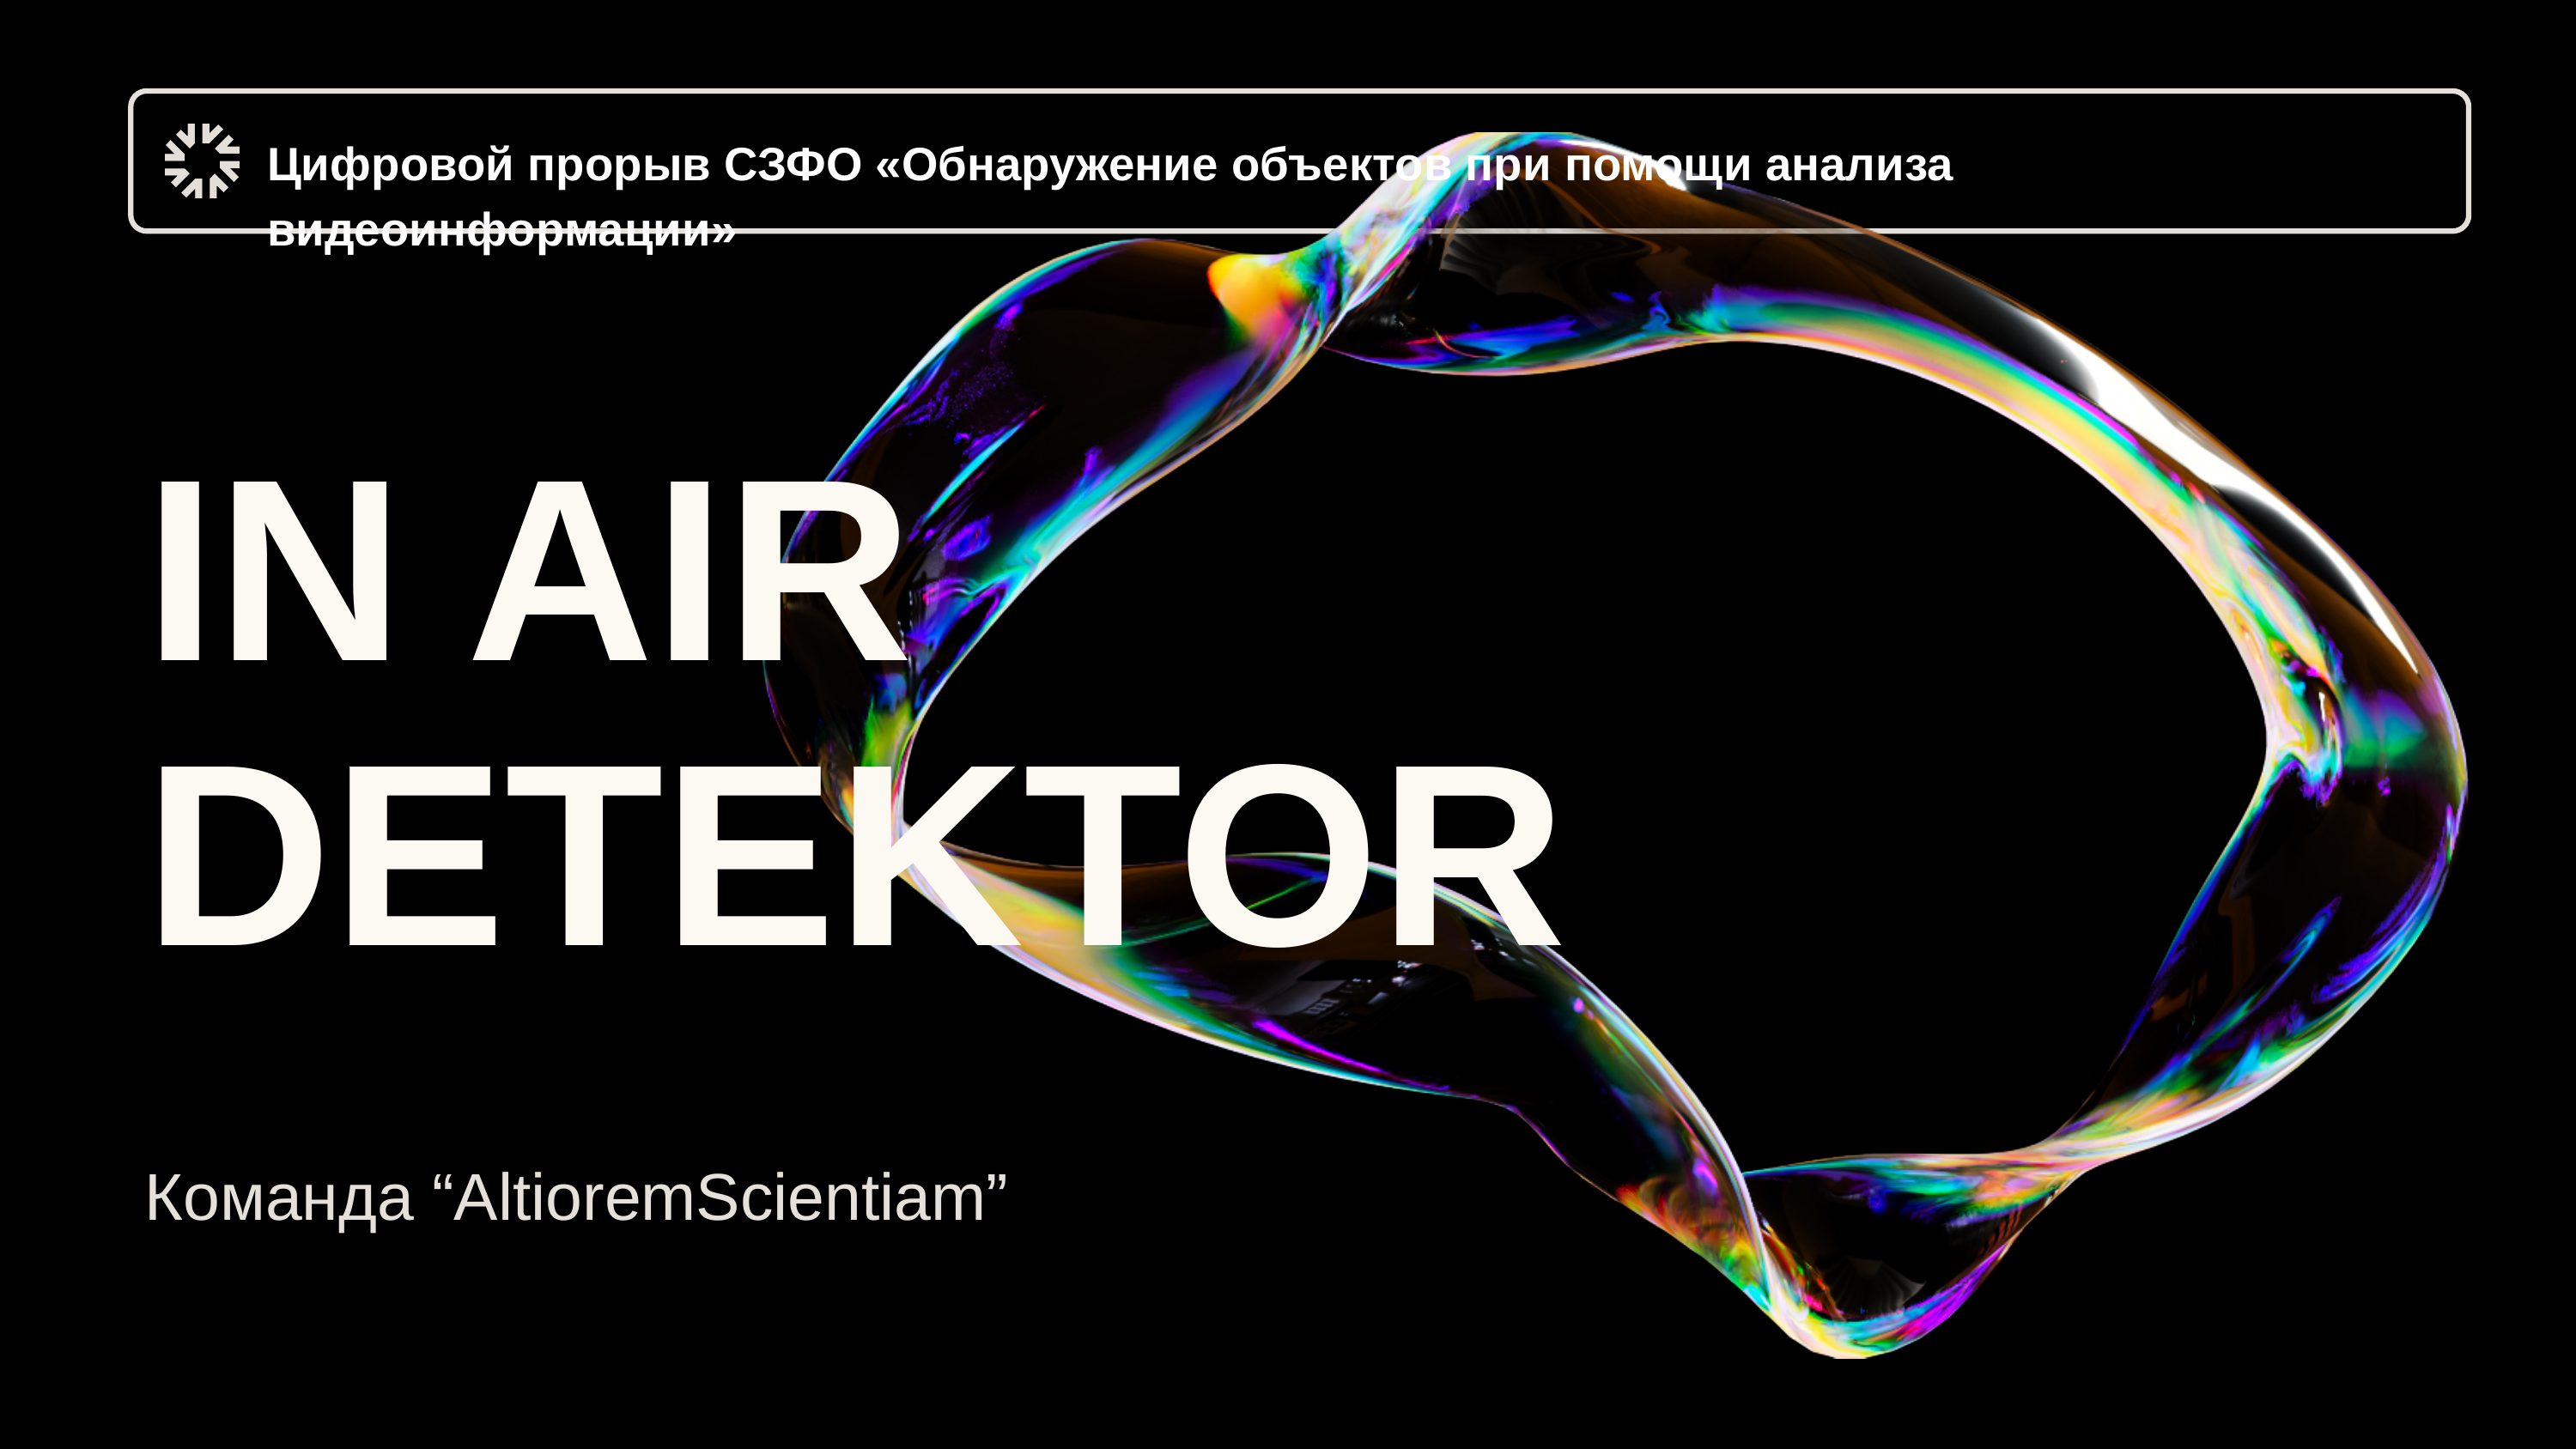

Цифровой прорыв СЗФО «Обнаружение объектов при помощи анализа видеоинформации»

IN AIR DETEKTOR
Команда “AltioremScientiam”